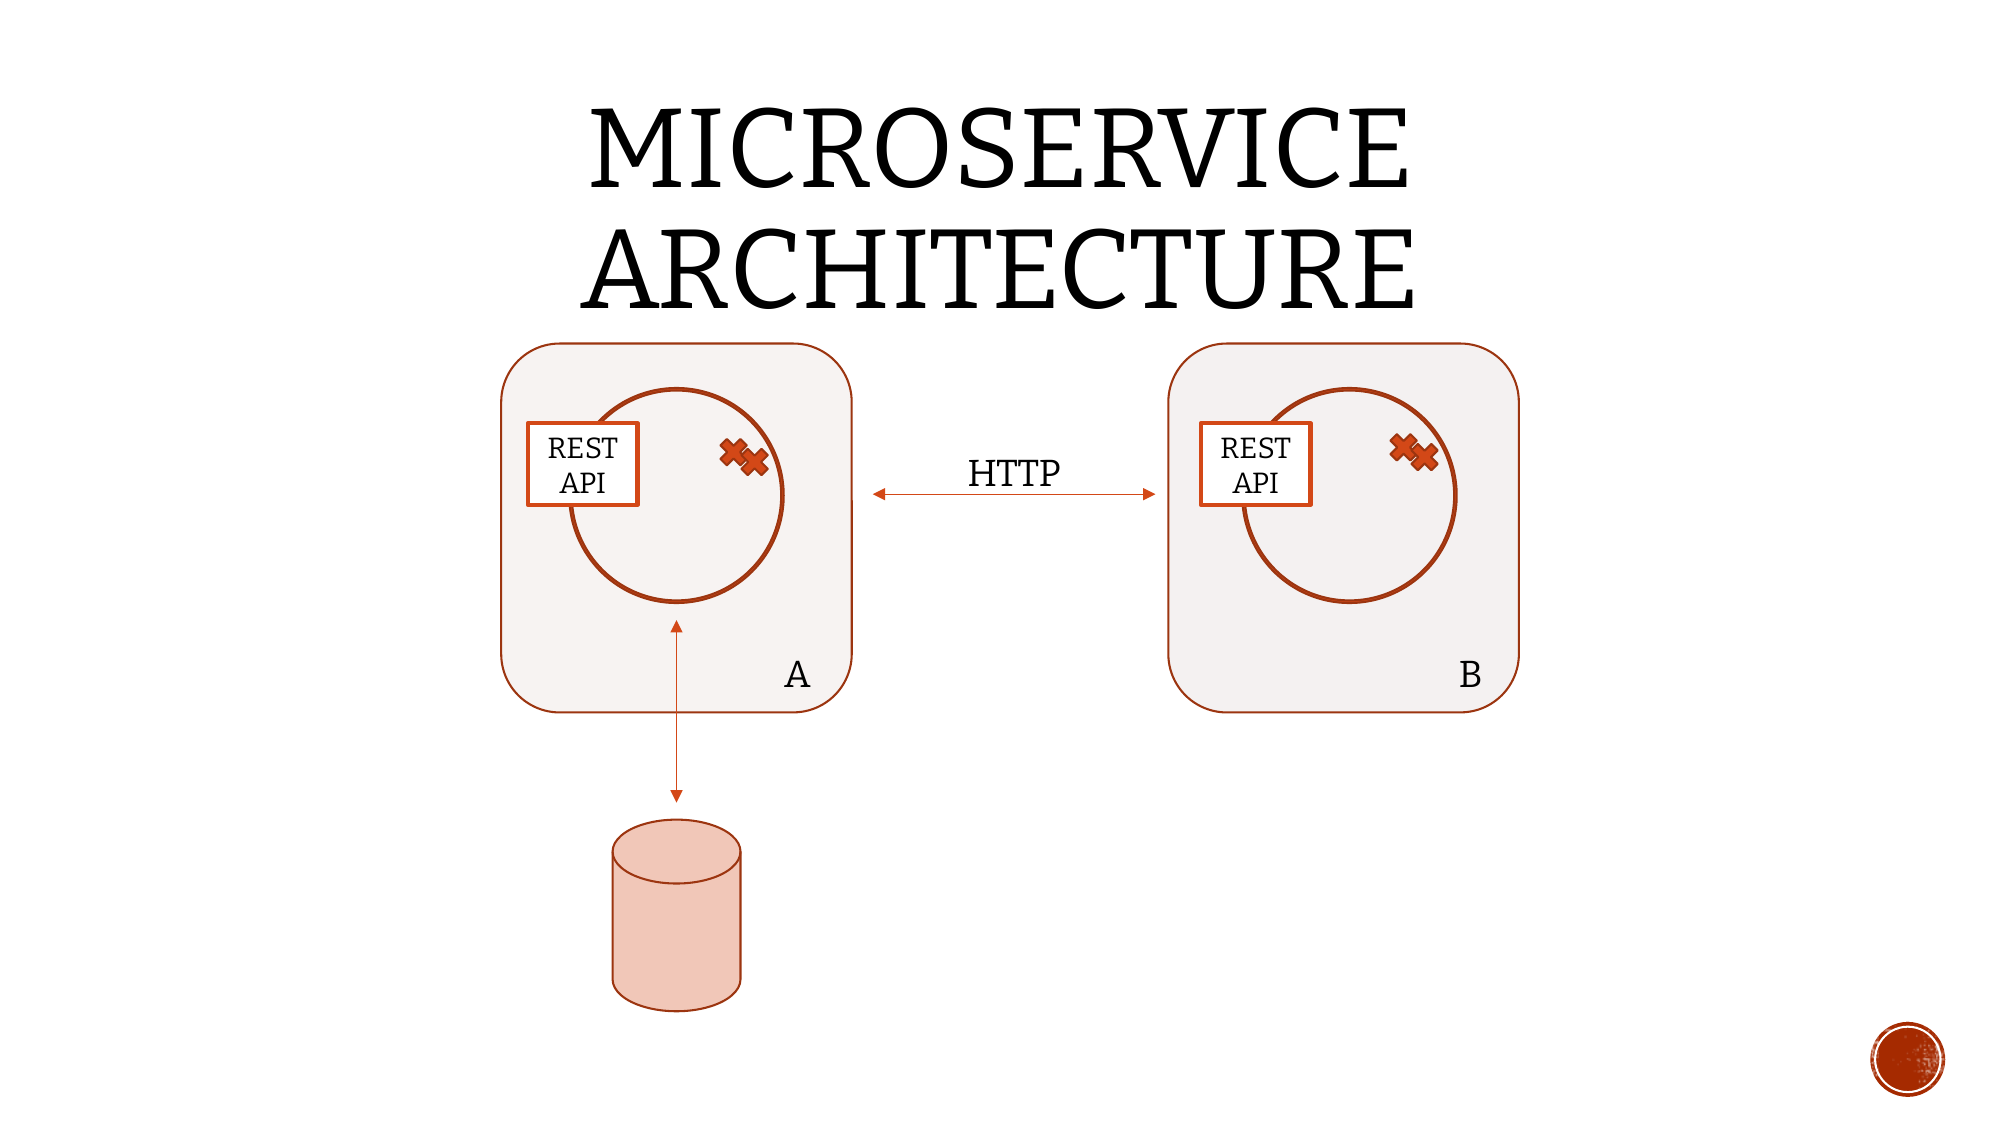

# Microservice Architecture

REST
API

REST
API

HTTP
A
B